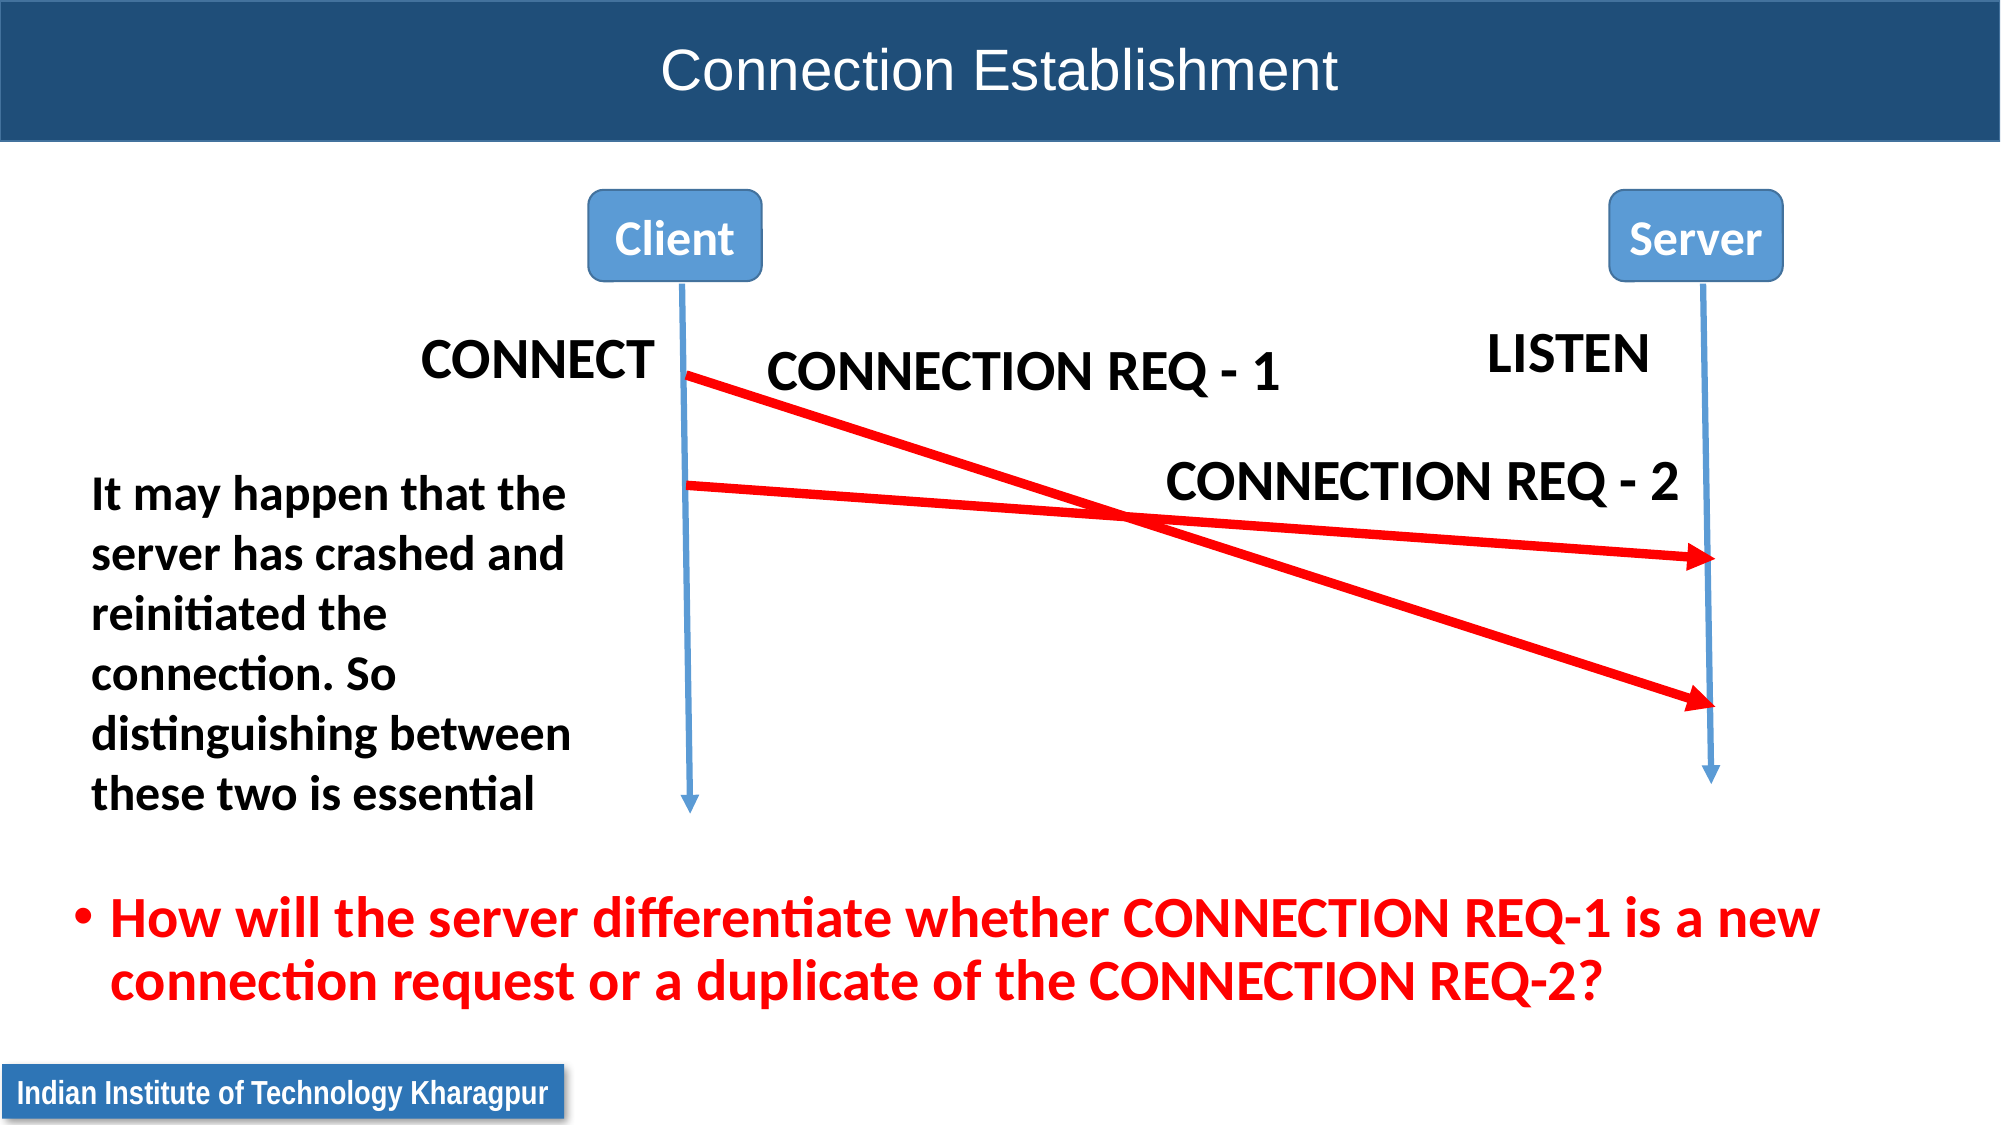

# Connection Establishment
Client
Server
LISTEN
CONNECT
CONNECTION REQ - 1
CONNECTION REQ - 2
It may happen that the server has crashed and reinitiated the connection. So distinguishing between these two is essential
How will the server differentiate whether CONNECTION REQ-1 is a new connection request or a duplicate of the CONNECTION REQ-2?